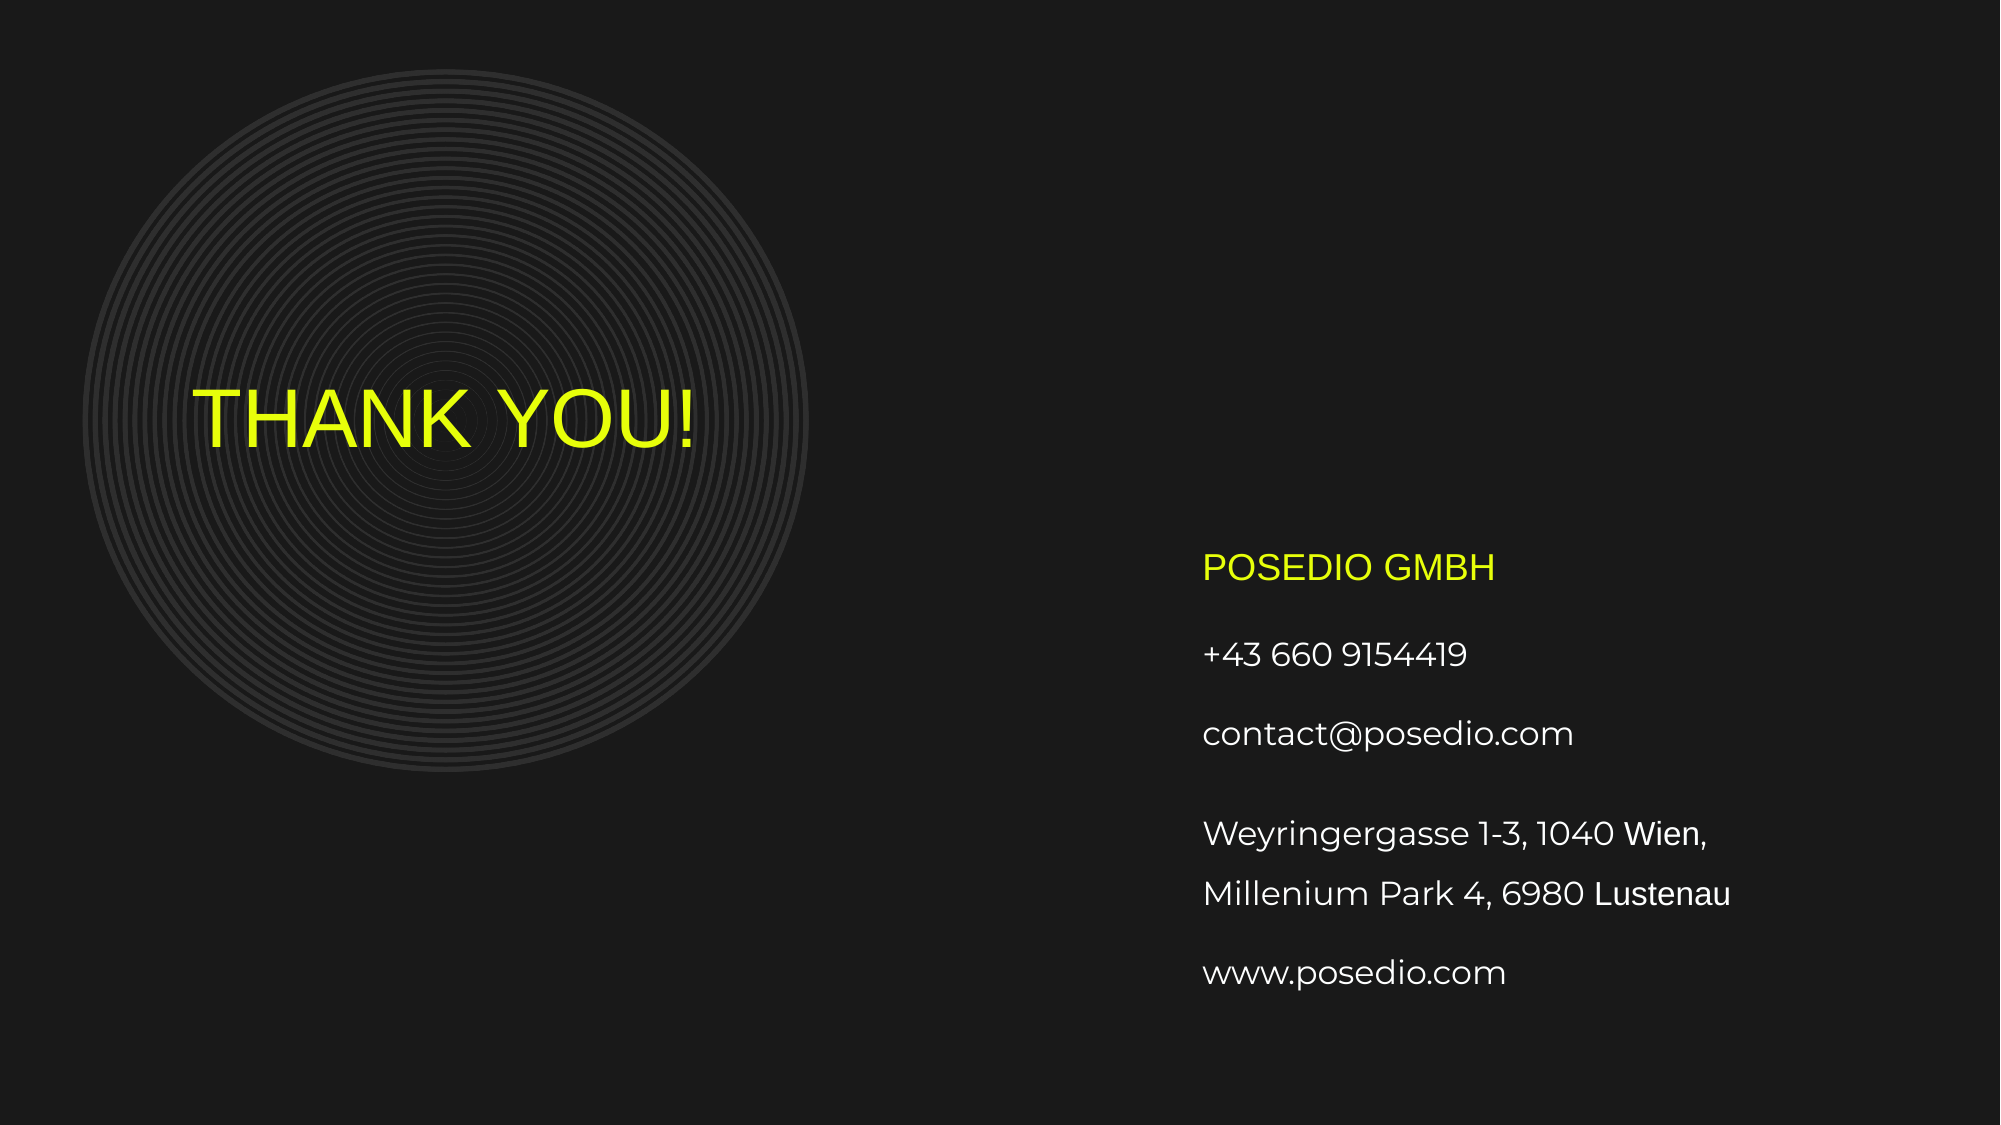

POSEDIO GMBH

+43 660 9154419

contact@posedio.com

Weyringergasse 1-3, 1040 Wien,
Millenium Park 4, 6980 Lustenau

www.posedio.com